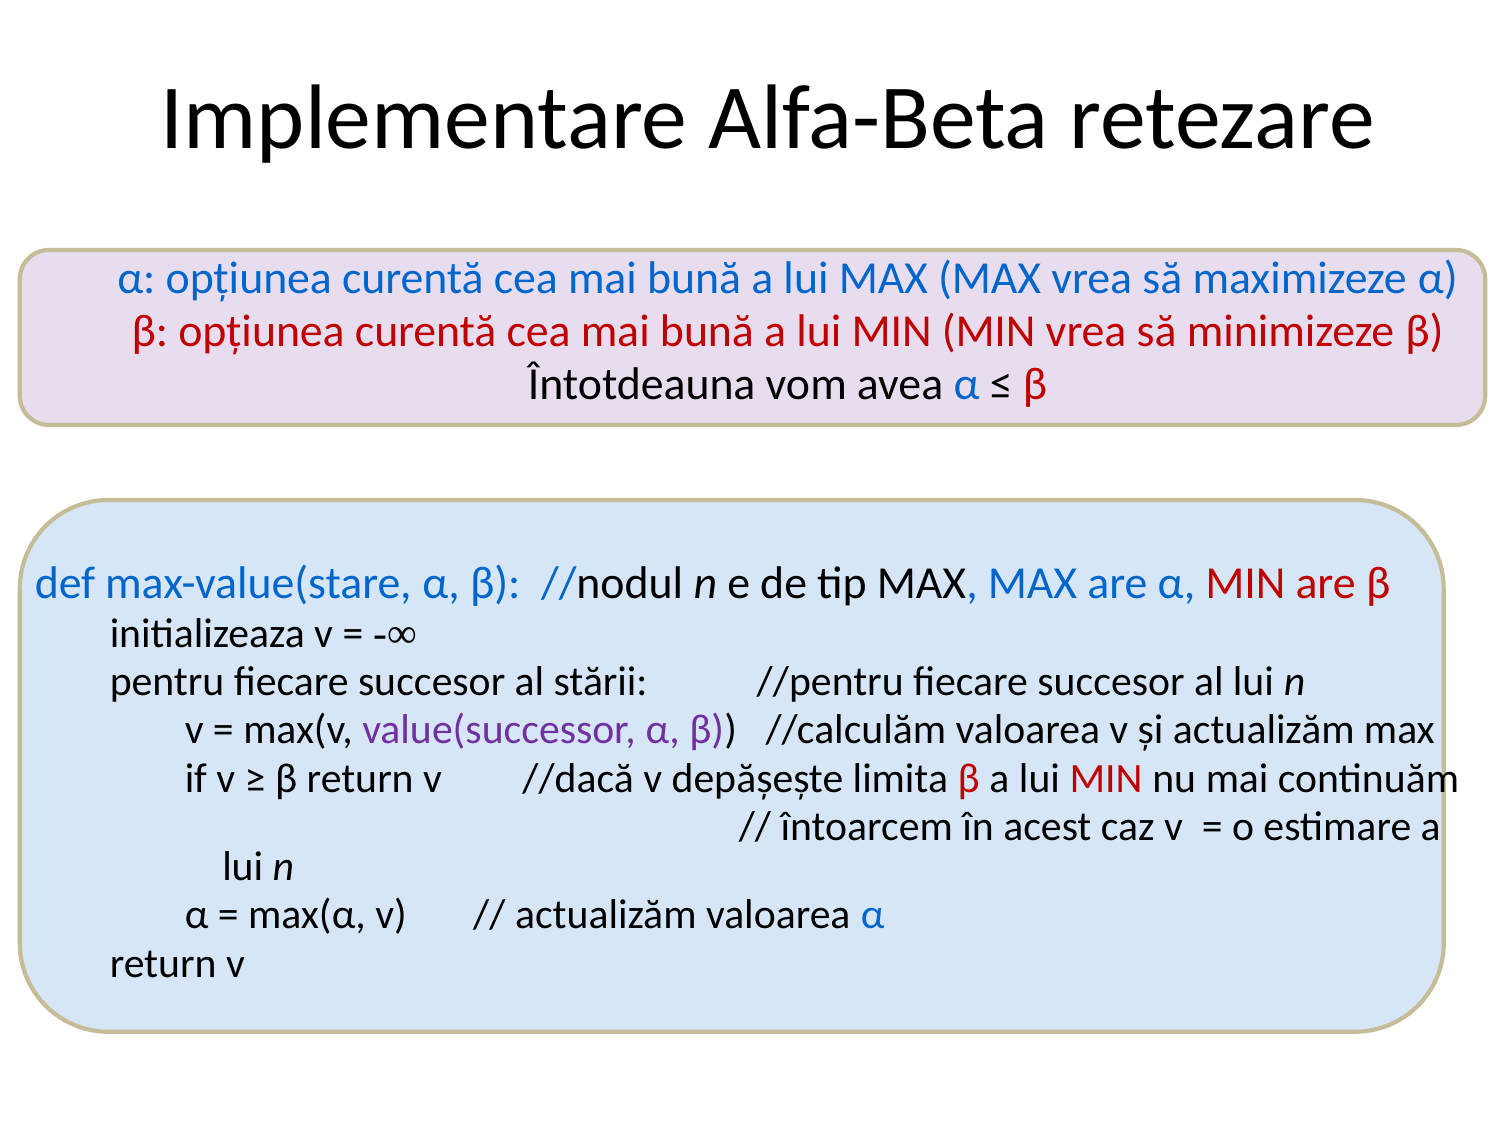

# Implementare Alfa-Beta retezare

α: opțiunea curentă cea mai bună a lui MAX (MAX vrea să maximizeze α)
β: opțiunea curentă cea mai bună a lui MIN (MIN vrea să minimizeze β)
Întotdeauna vom avea α ≤ β

def max-value(stare, α, β):	//nodul n e de tip MAX, MAX are α, MIN are β
initializeaza v = -∞
pentru fiecare succesor al stării:	//pentru fiecare succesor al lui n
v = max(v, value(successor, α, β))   //calculăm valoarea v și actualizăm max
if v ≥ β return v	//dacă v depășește limita β a lui MIN nu mai continuăm
				       // întoarcem în acest caz v  = o estimare a lui n
α = max(α, v)       // actualizăm valoarea α
return v